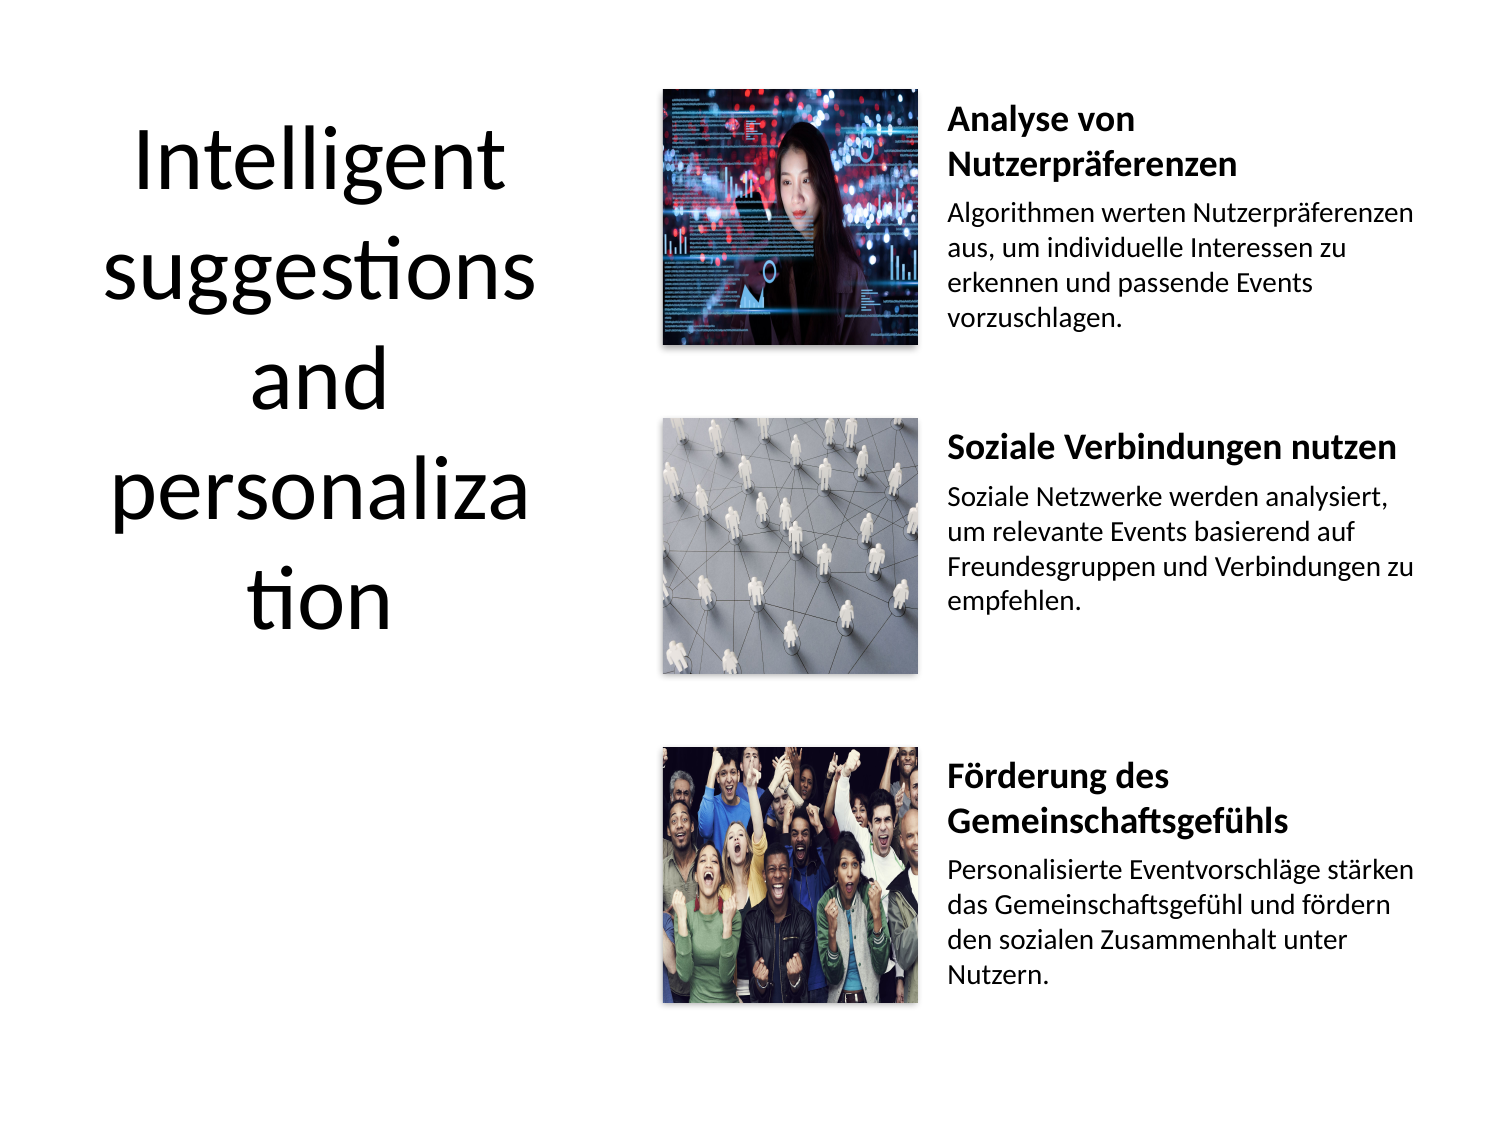

# Intelligent
suggestions
and
personalization
Analyse von Nutzerpräferenzen
Algorithmen werten Nutzerpräferenzen aus, um individuelle Interessen zu erkennen und passende Events vorzuschlagen.
Soziale Verbindungen nutzen
Soziale Netzwerke werden analysiert, um relevante Events basierend auf Freundesgruppen und Verbindungen zu empfehlen.
Förderung des Gemeinschaftsgefühls
Personalisierte Eventvorschläge stärken das Gemeinschaftsgefühl und fördern den sozialen Zusammenhalt unter Nutzern.